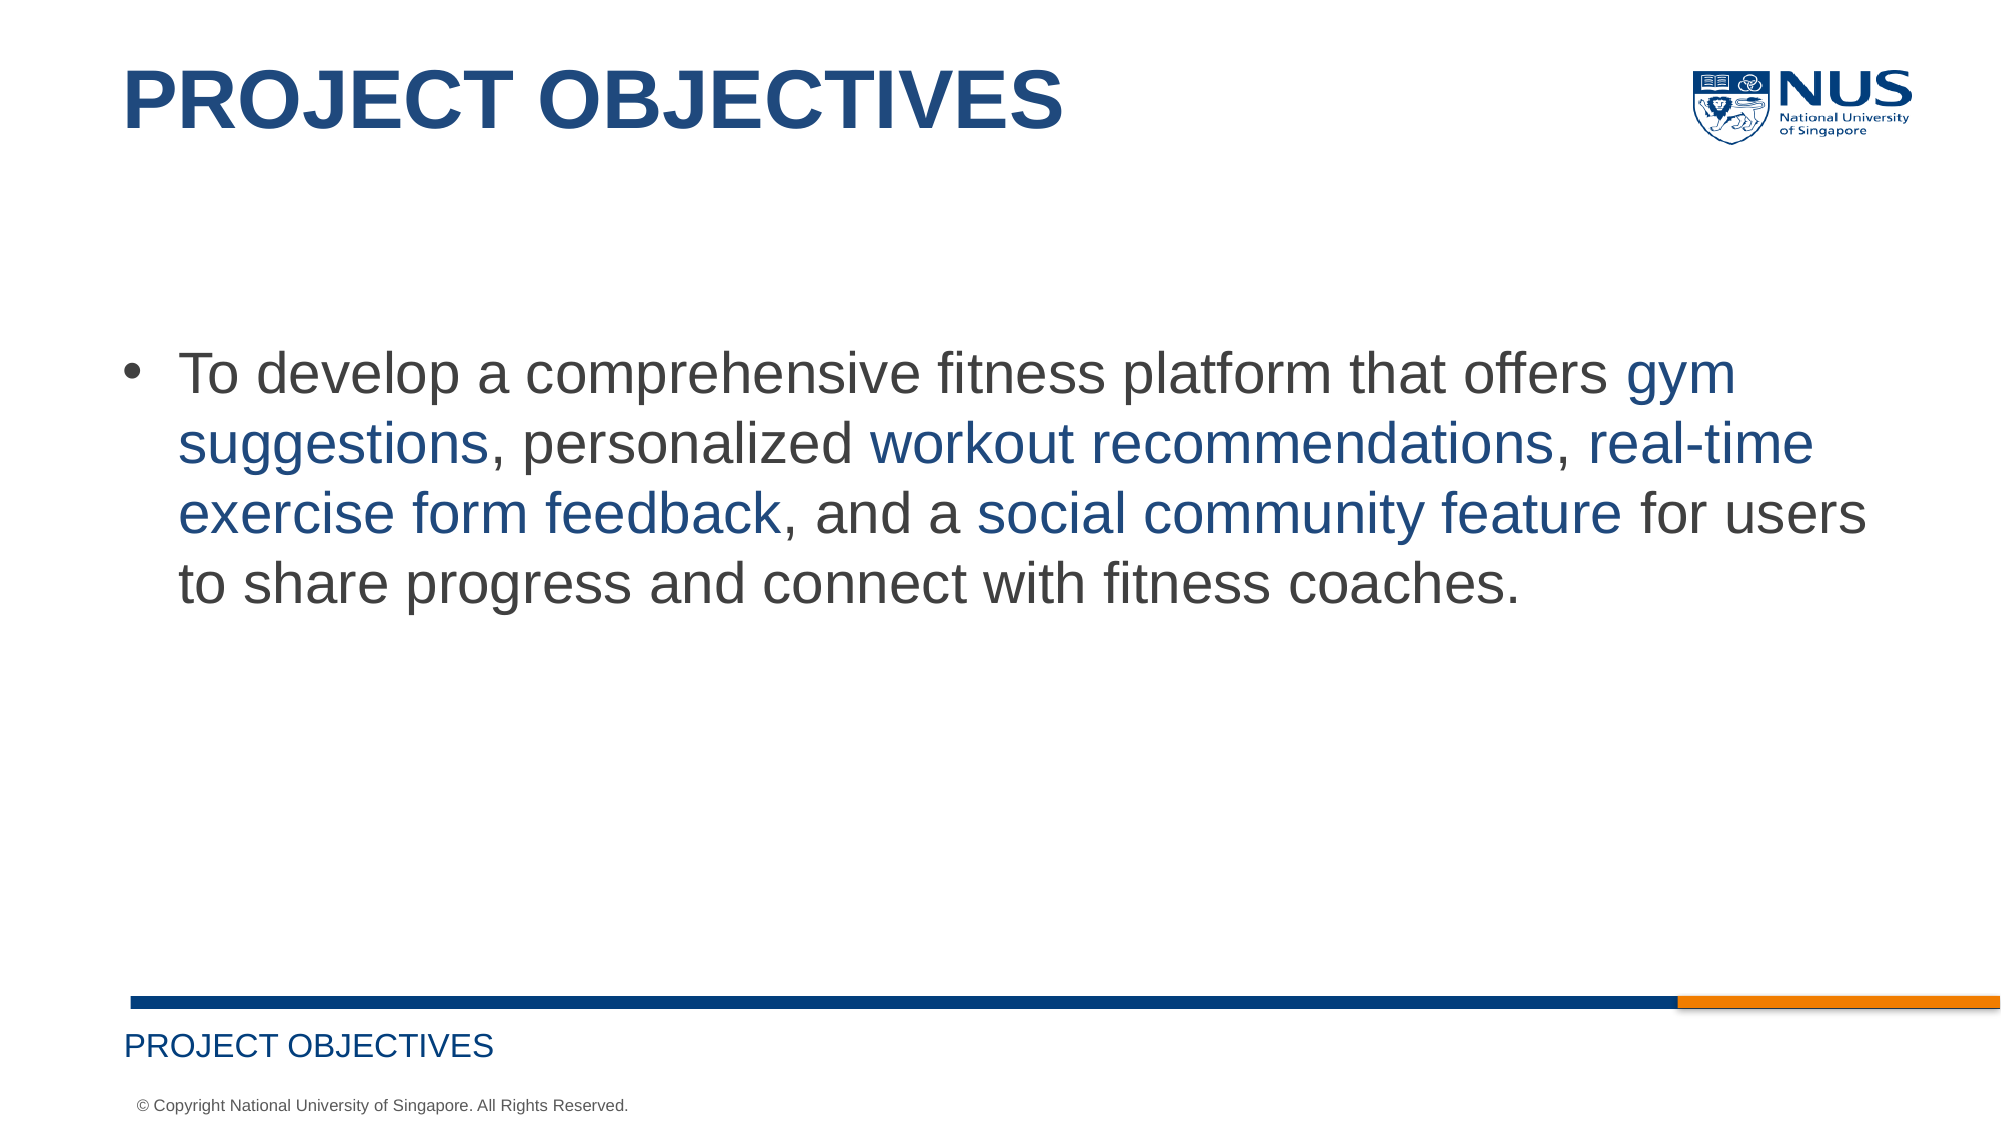

# Project Objectives
To develop a comprehensive fitness platform that offers gym suggestions, personalized workout recommendations, real-time exercise form feedback, and a social community feature for users to share progress and connect with fitness coaches.

Project Objectives